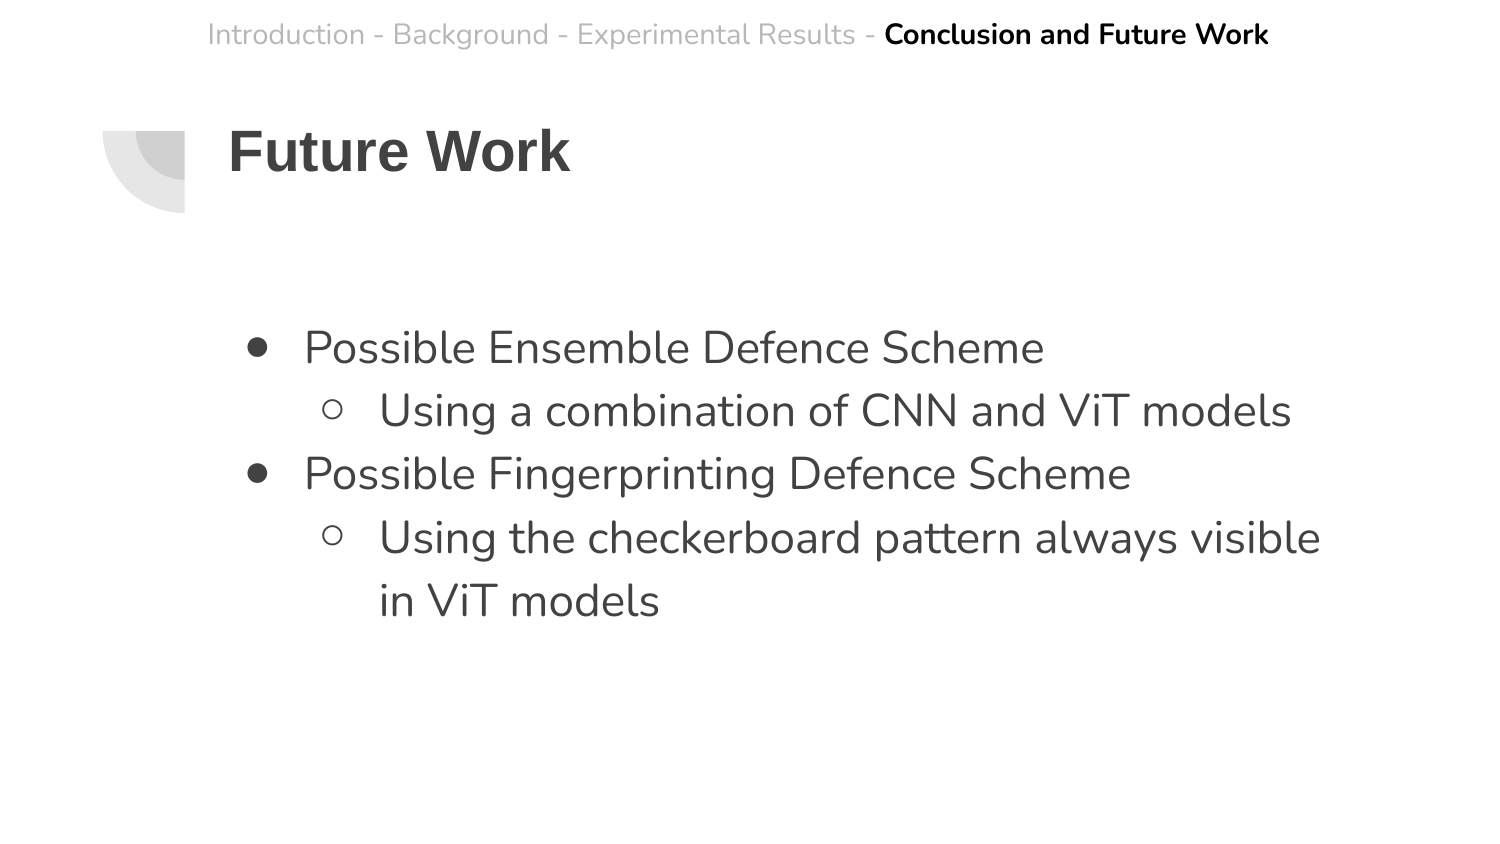

Introduction - Background - Experimental Results - Conclusion and Future Work
# Future Work
Possible Ensemble Defence Scheme
Using a combination of CNN and ViT models
Possible Fingerprinting Defence Scheme
Using the checkerboard pattern always visible in ViT models